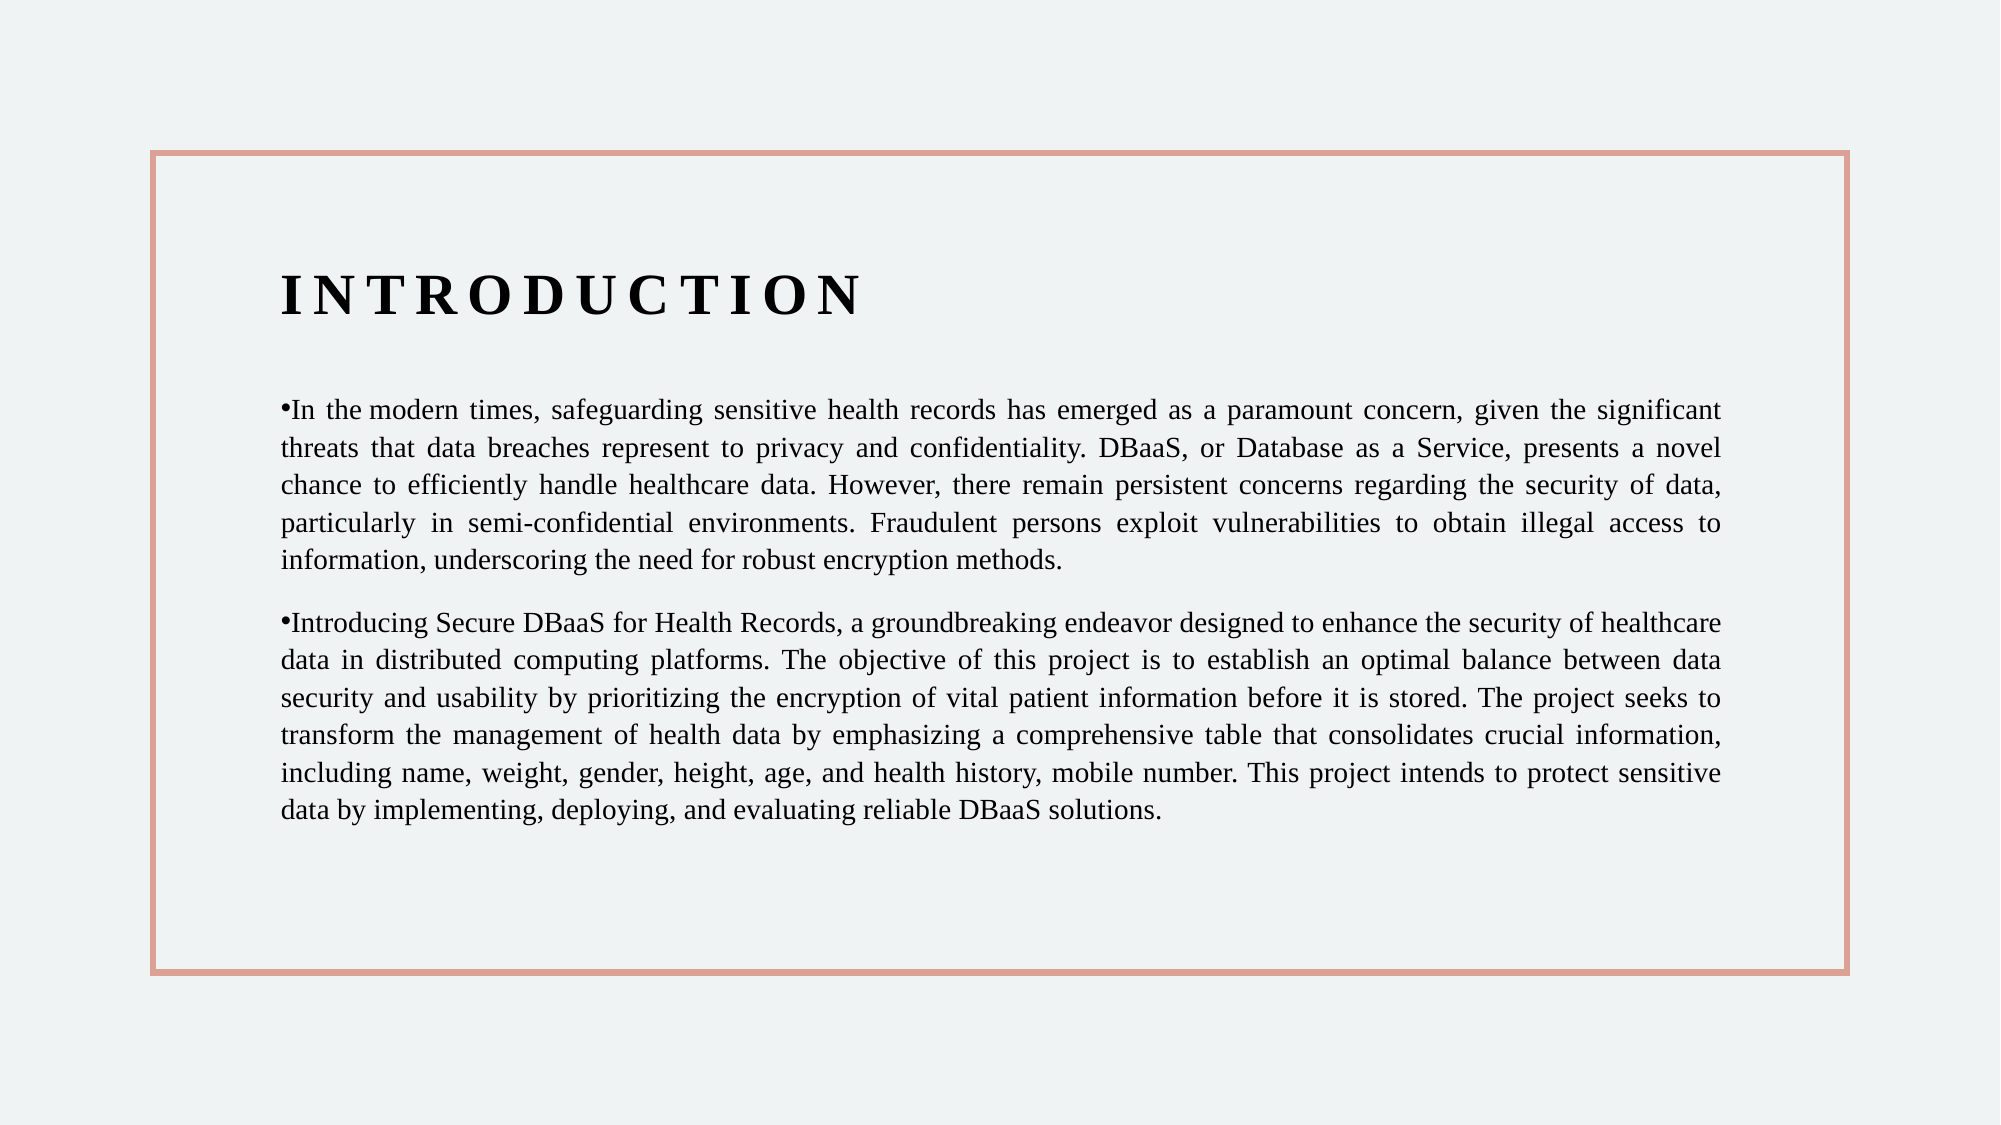

# INTRODUCTION
In the modern times, safeguarding sensitive health records has emerged as a paramount concern, given the significant threats that data breaches represent to privacy and confidentiality. DBaaS, or Database as a Service, presents a novel chance to efficiently handle healthcare data. However, there remain persistent concerns regarding the security of data, particularly in semi-confidential environments. Fraudulent persons exploit vulnerabilities to obtain illegal access to information, underscoring the need for robust encryption methods.
Introducing Secure DBaaS for Health Records, a groundbreaking endeavor designed to enhance the security of healthcare data in distributed computing platforms. The objective of this project is to establish an optimal balance between data security and usability by prioritizing the encryption of vital patient information before it is stored. The project seeks to transform the management of health data by emphasizing a comprehensive table that consolidates crucial information, including name, weight, gender, height, age, and health history, mobile number. This project intends to protect sensitive data by implementing, deploying, and evaluating reliable DBaaS solutions.